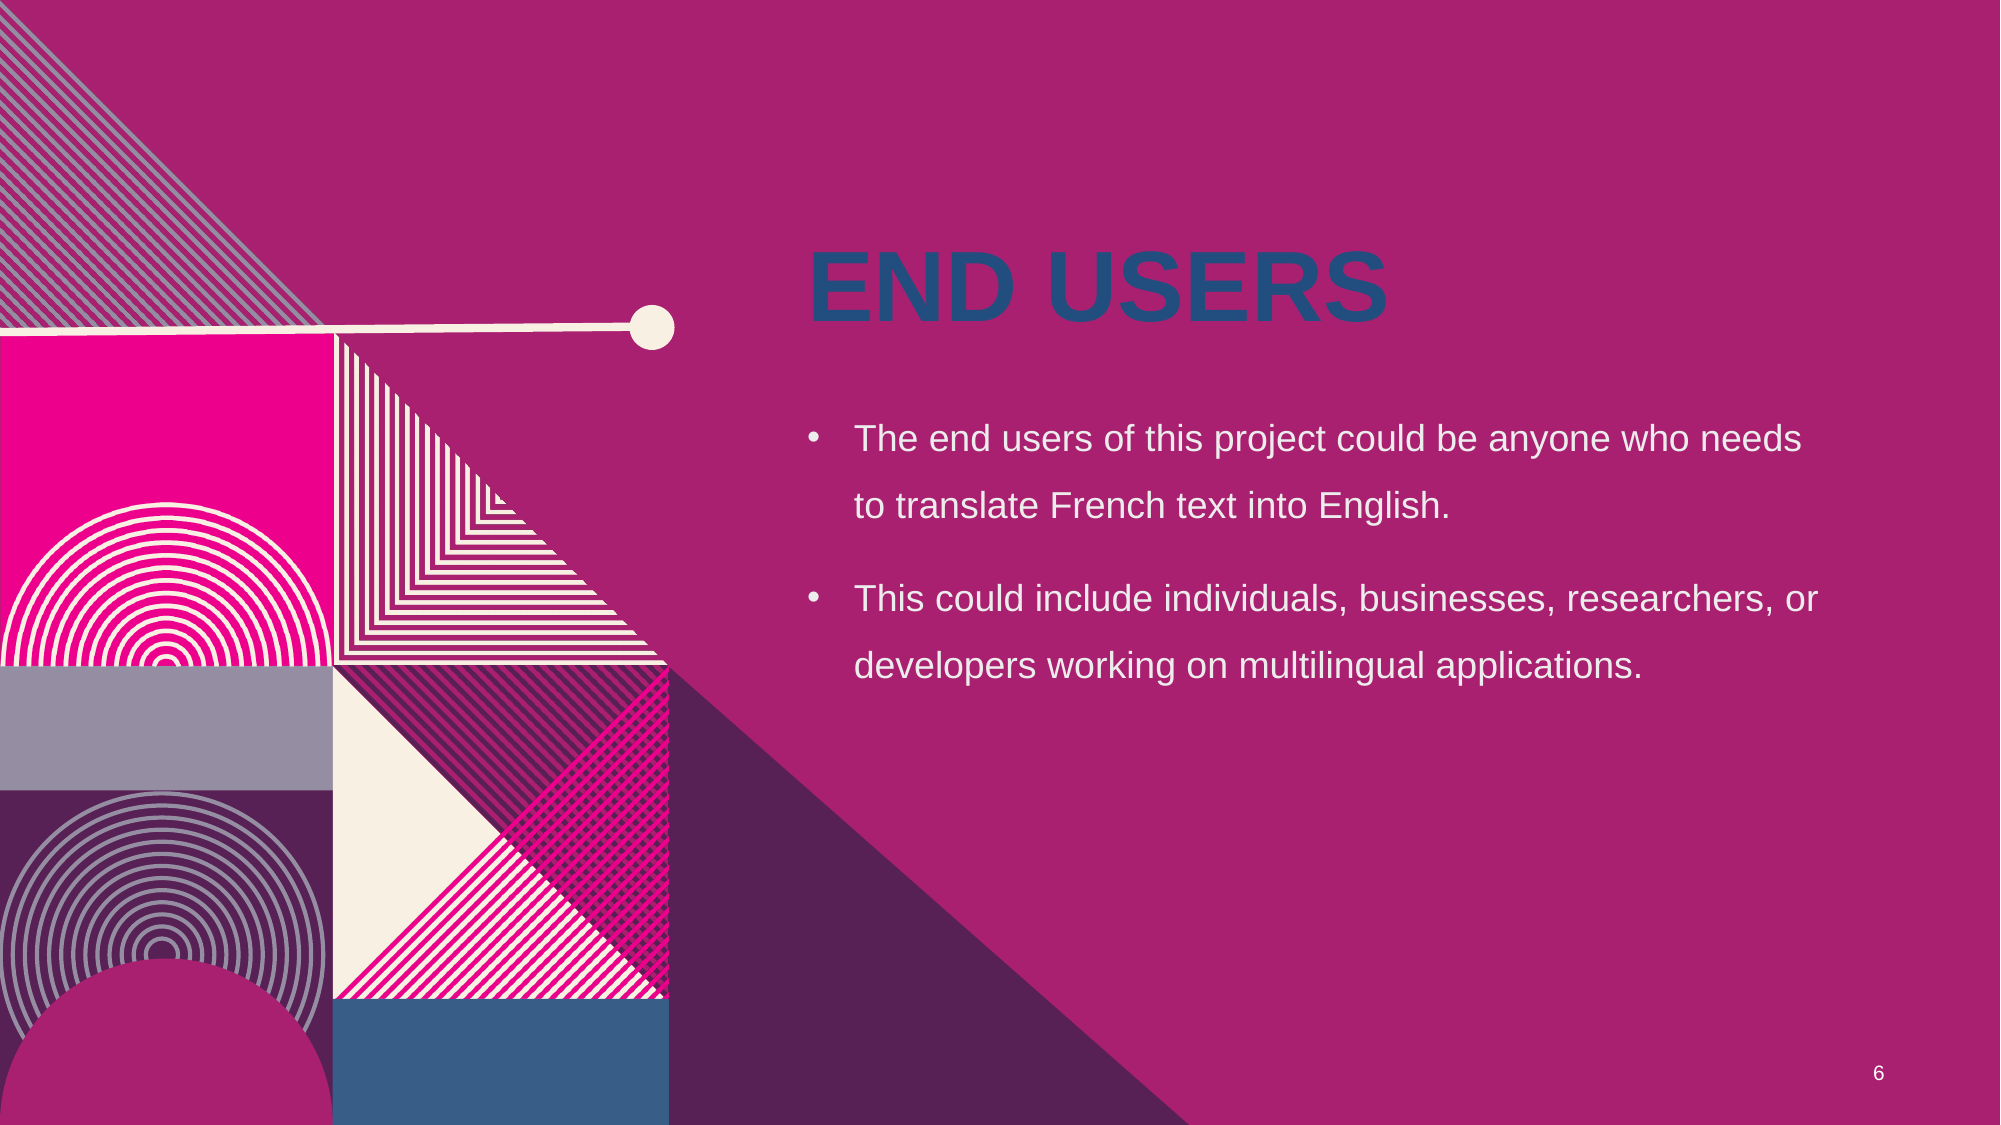

# END USERS
The end users of this project could be anyone who needs to translate French text into English.
This could include individuals, businesses, researchers, or developers working on multilingual applications.
6